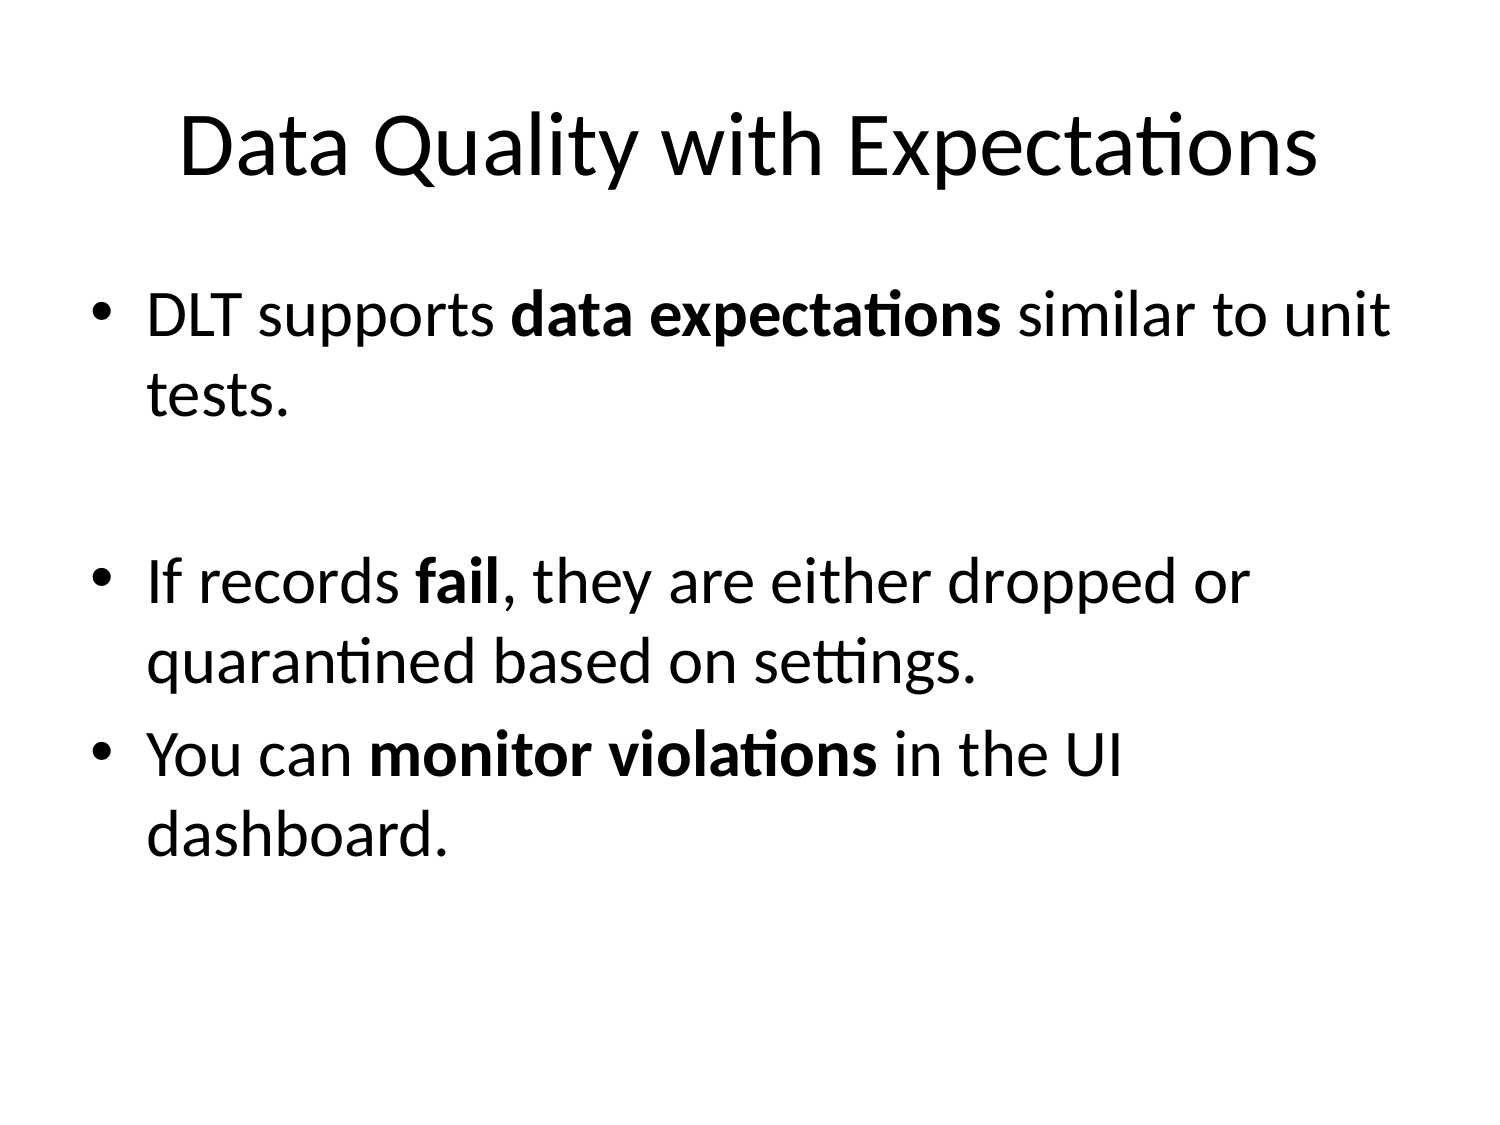

# Data Quality with Expectations
DLT supports data expectations similar to unit tests.

If records fail, they are either dropped or quarantined based on settings.
You can monitor violations in the UI dashboard.